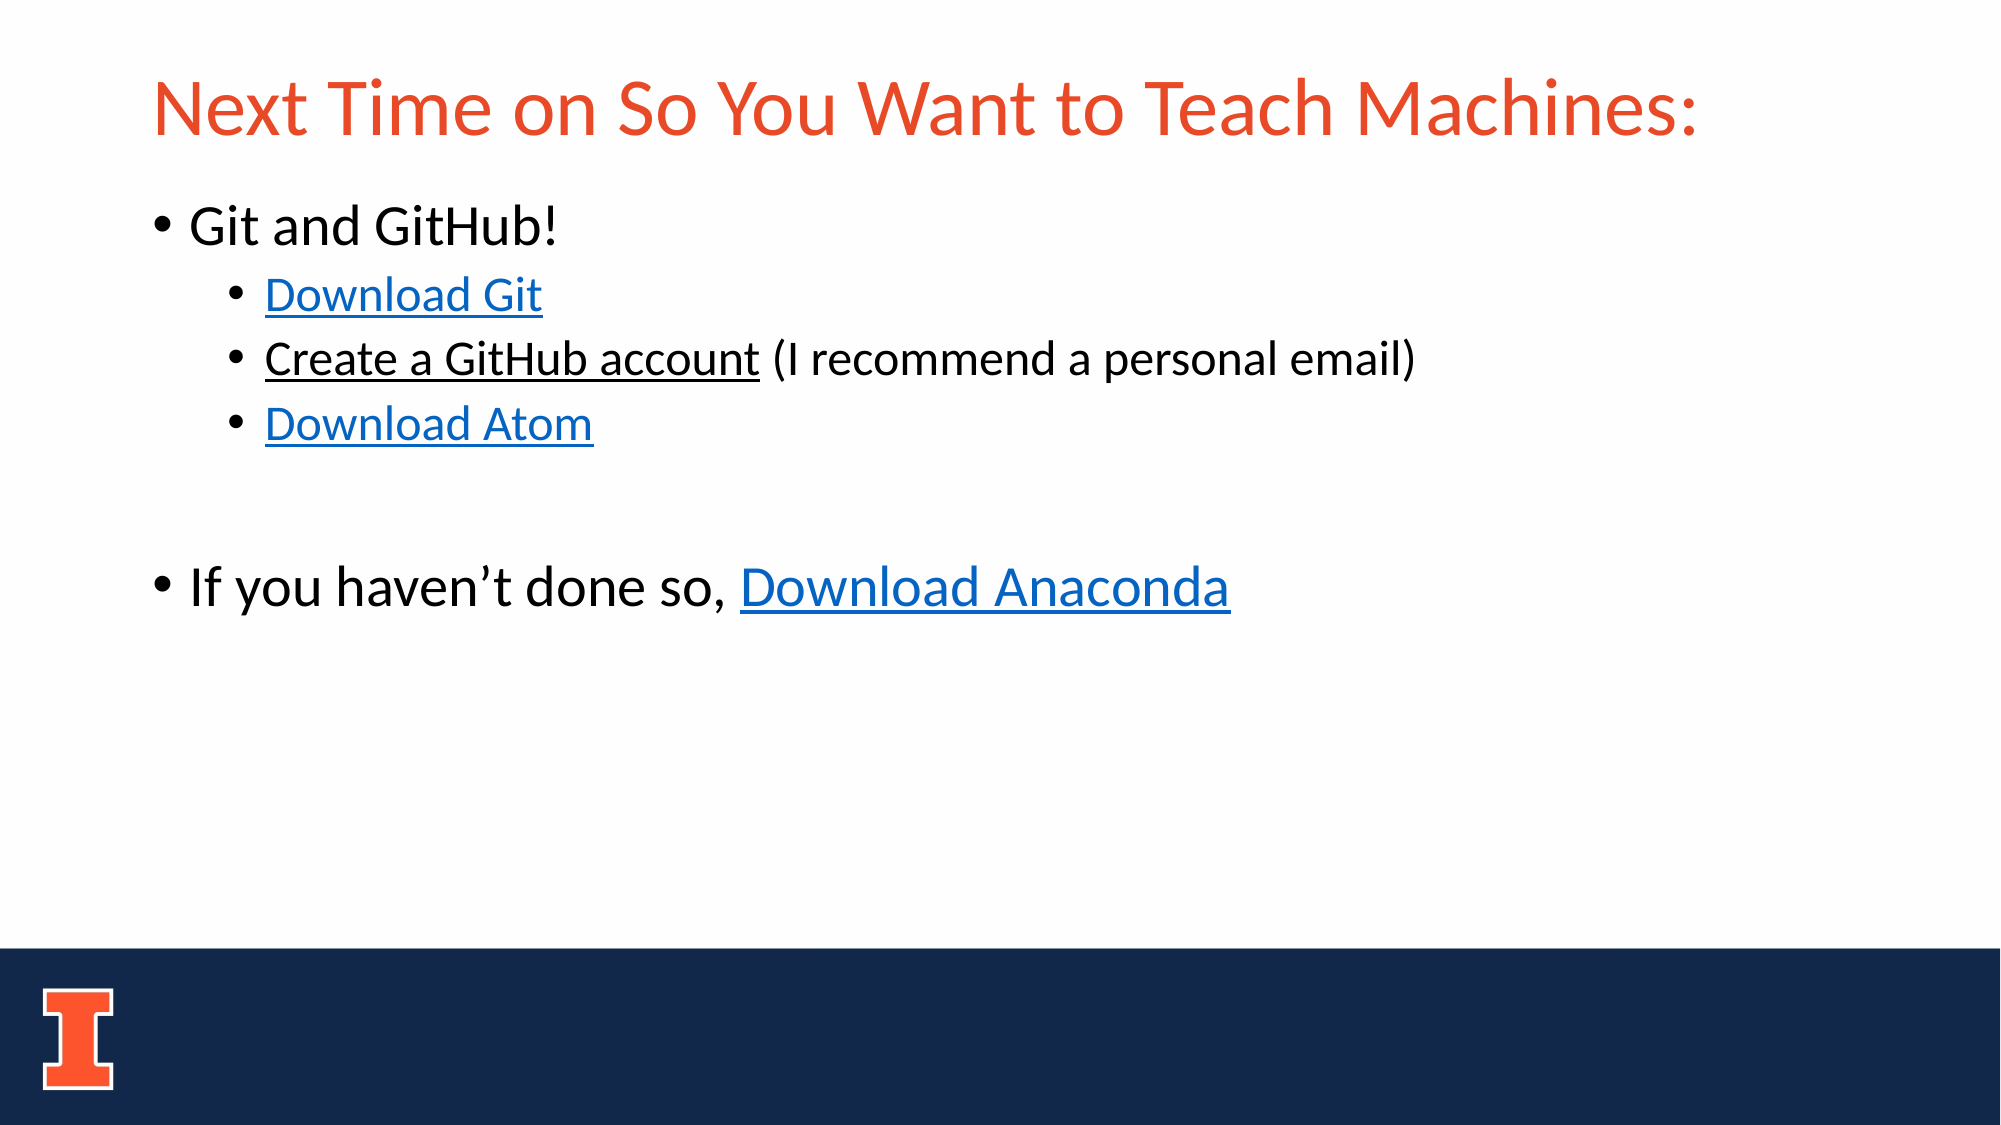

# Next Time on So You Want to Teach Machines:
Git and GitHub!
Download Git
Create a GitHub account (I recommend a personal email)
Download Atom

If you haven’t done so, Download Anaconda